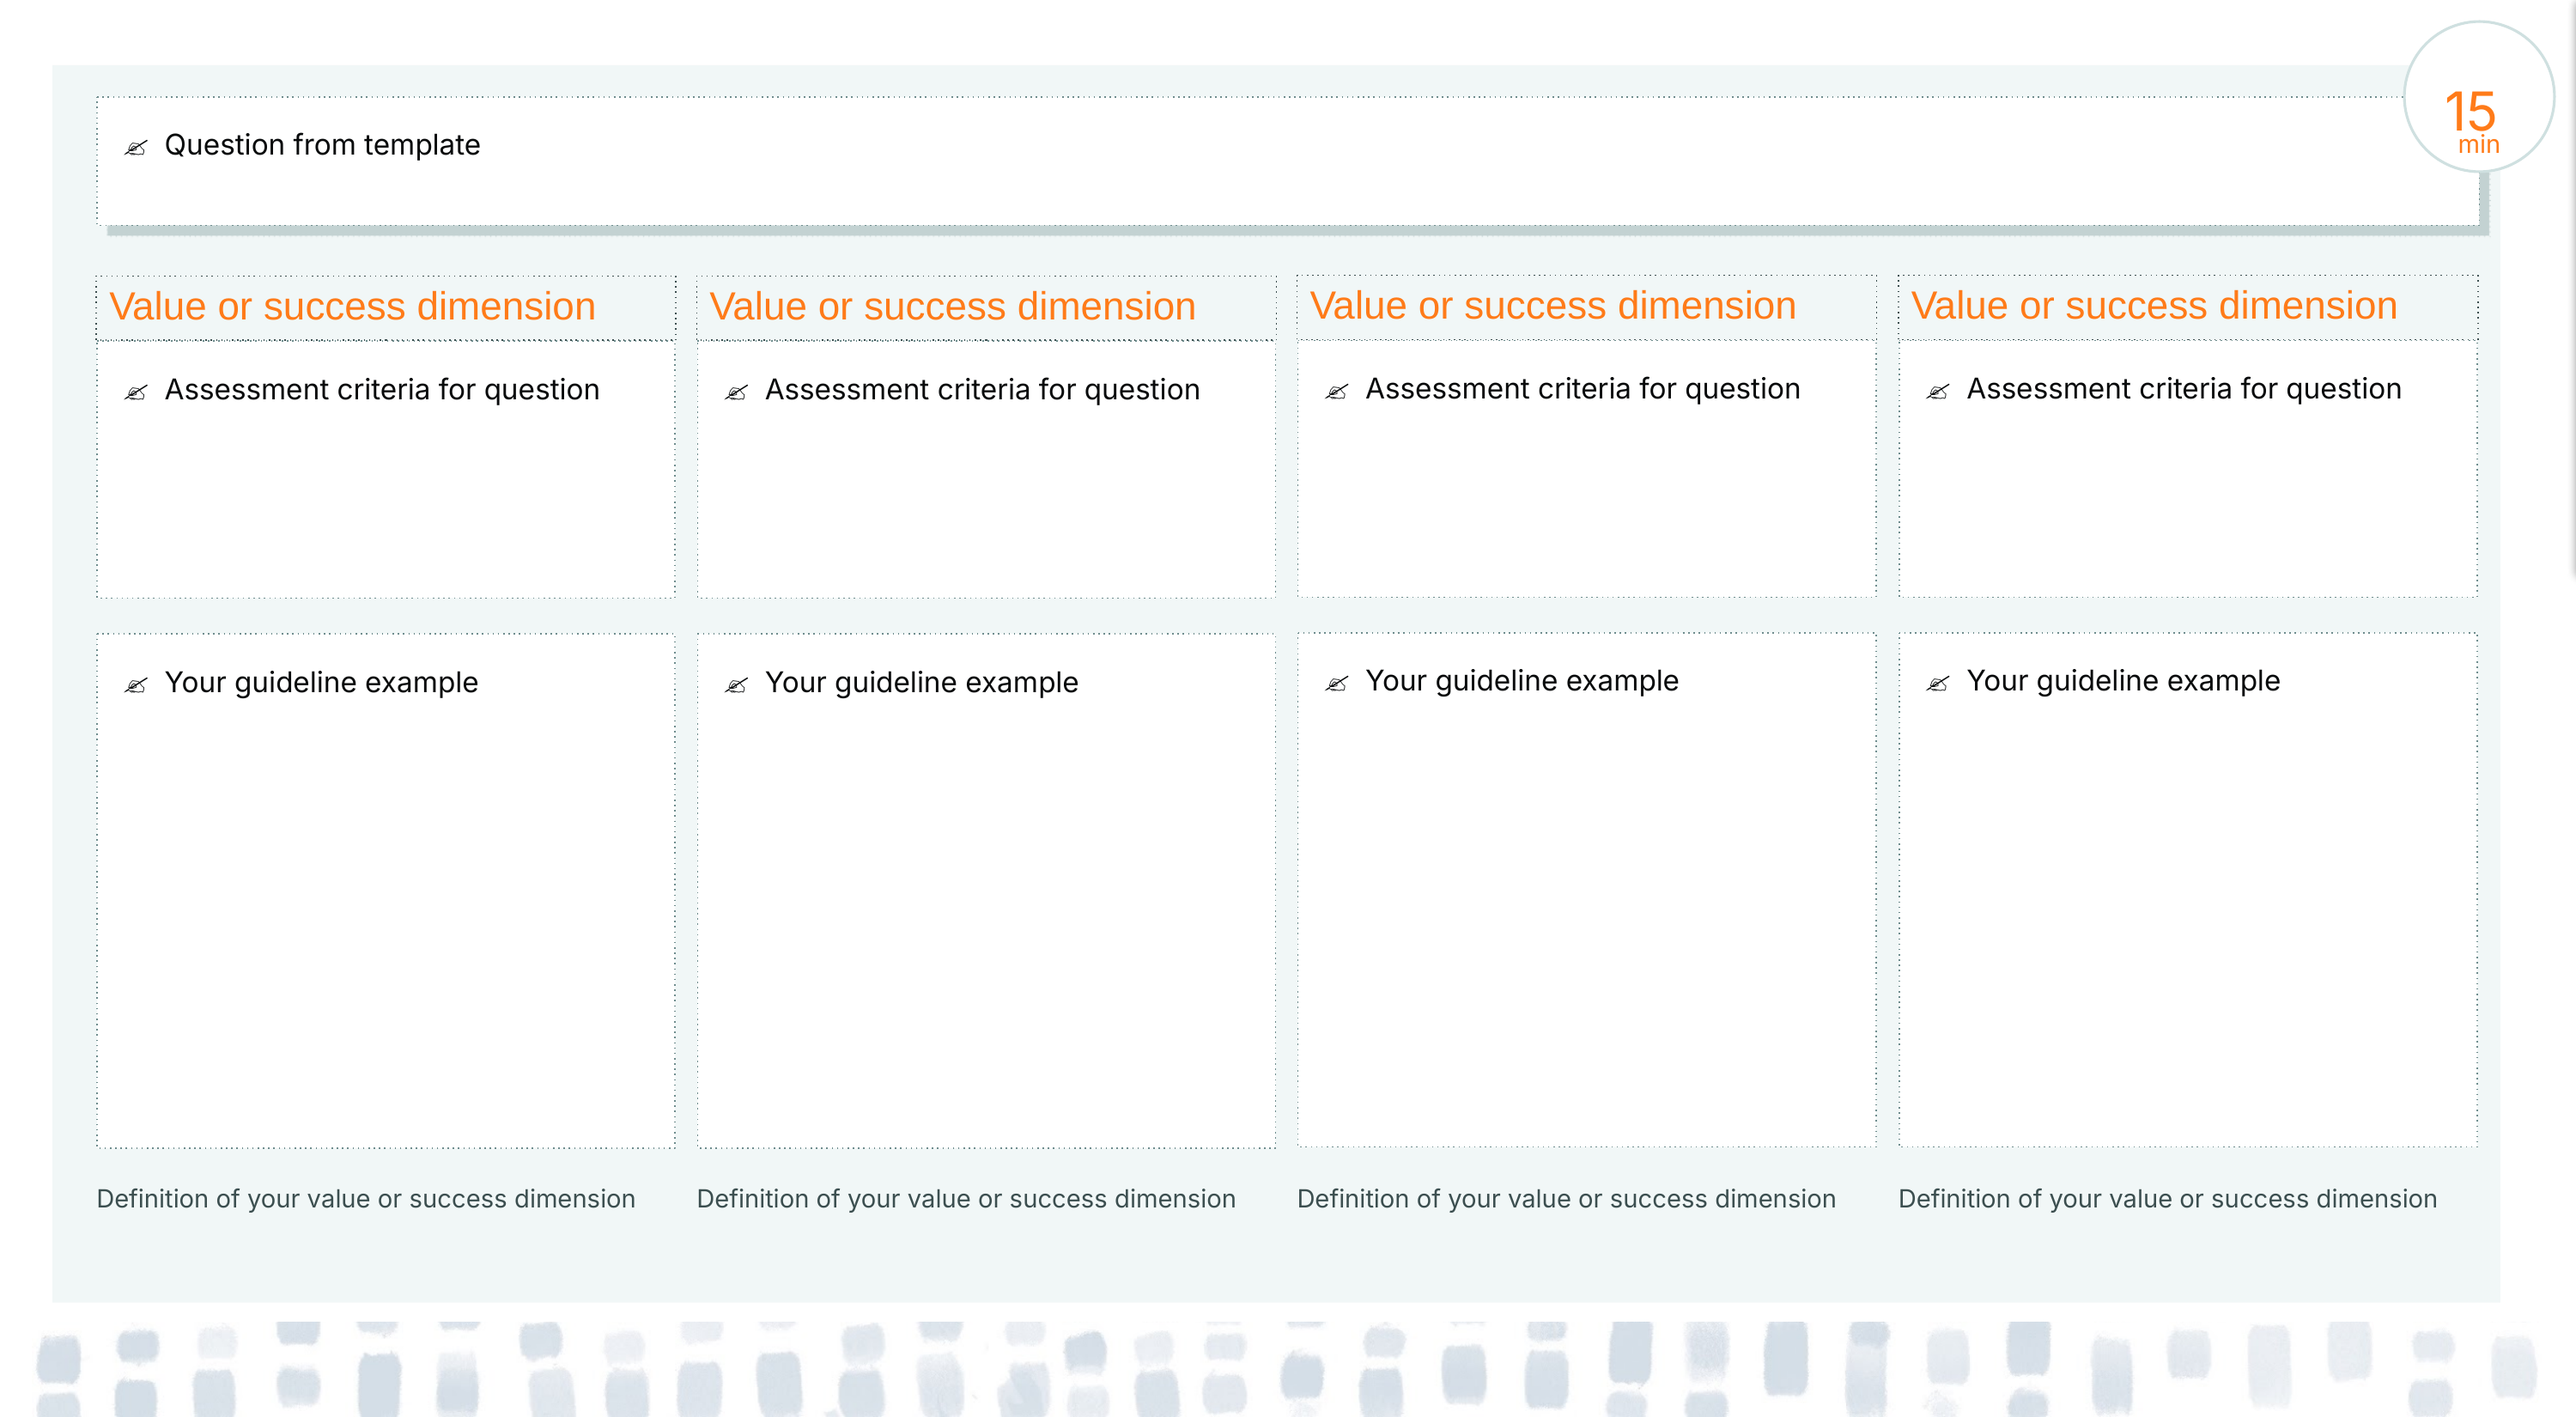

Facilitator’s note

Use this template to build a blueprint for your group’s values or success dimensions.

15
min

✍️  Question from template
Value or success dimension
Value or success dimension
Value or success dimension
Value or success dimension
✍️  Assessment criteria for question
✍️  Assessment criteria for question
✍️  Assessment criteria for question
✍️  Assessment criteria for question
✍️  Your guideline example
✍️  Your guideline example
✍️  Your guideline example
✍️  Your guideline example
Definition of your value or success dimension
Definition of your value or success dimension
Definition of your value or success dimension
Definition of your value or success dimension